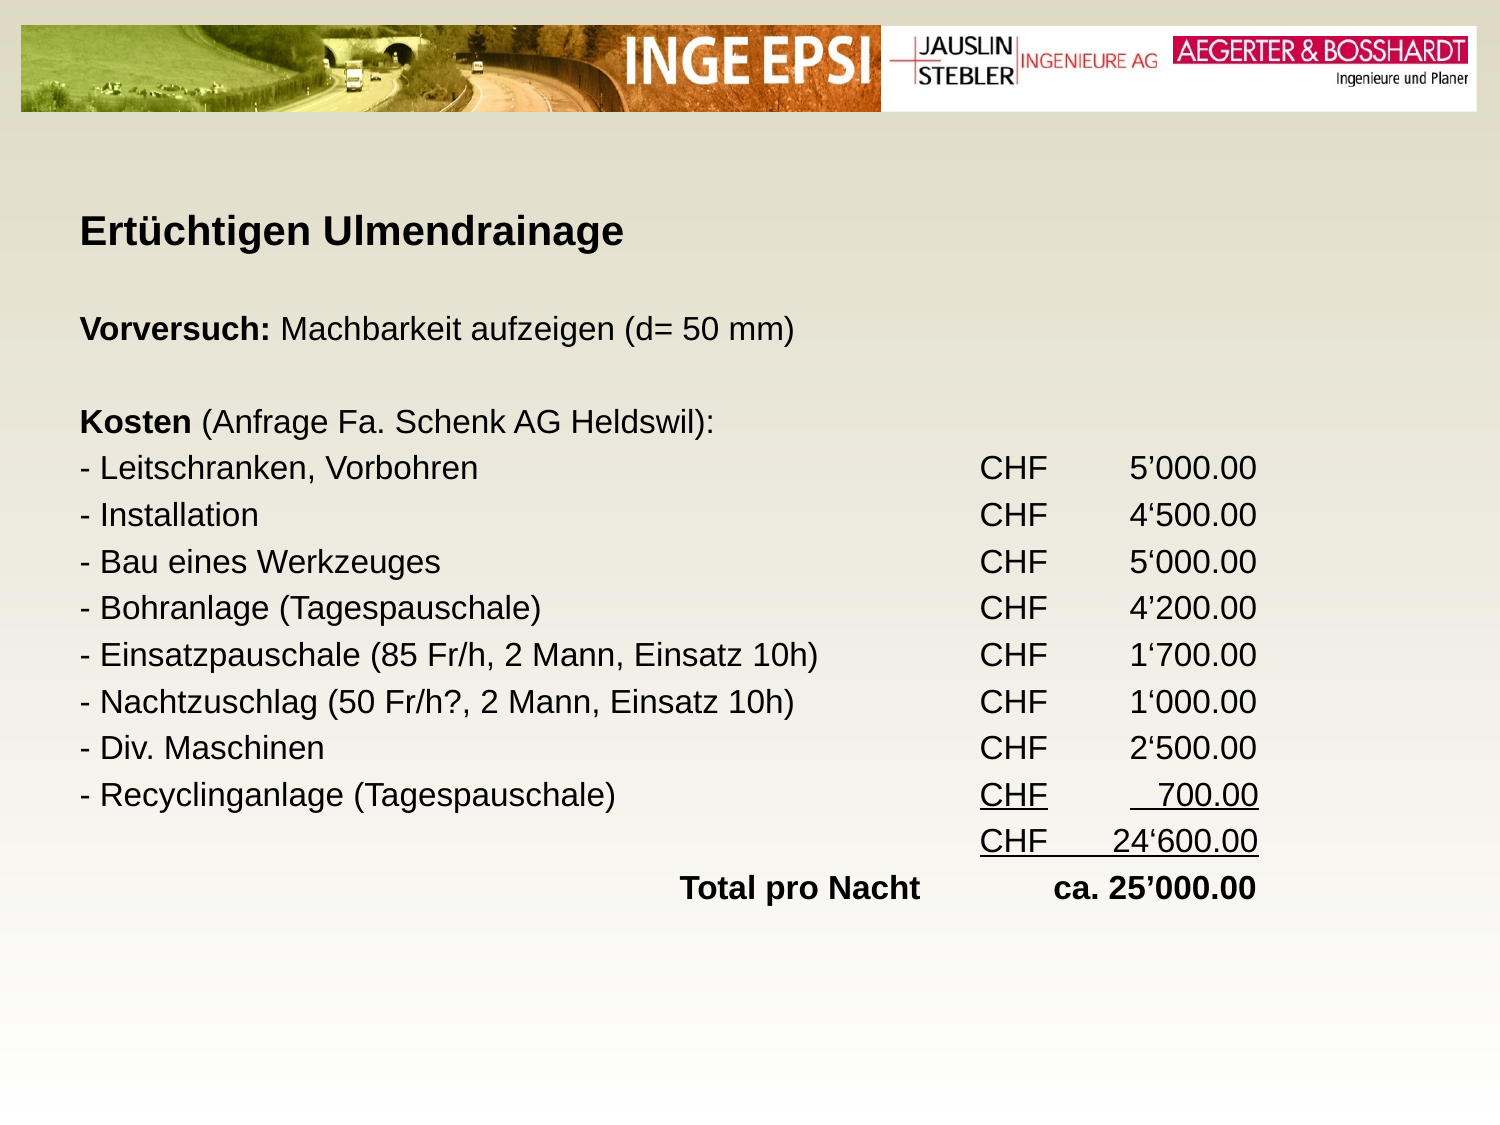

Ertüchtigen Ulmendrainage

Vorversuch: Machbarkeit aufzeigen (d= 50 mm)

Kosten (Anfrage Fa. Schenk AG Heldswil):
- Leitschranken, Vorbohren 				CHF	5’000.00
- Installation					CHF	4‘500.00
- Bau eines Werkzeuges				CHF	5‘000.00
- Bohranlage (Tagespauschale)			CHF	4’200.00
- Einsatzpauschale (85 Fr/h, 2 Mann, Einsatz 10h)		CHF	1‘700.00
- Nachtzuschlag (50 Fr/h?, 2 Mann, Einsatz 10h)		CHF	1‘000.00
- Div. Maschinen					CHF	2‘500.00
- Recyclinganlage (Tagespauschale) 			CHF	   700.00
						CHF       24‘600.00
				Total pro Nacht	        ca. 25’000.00